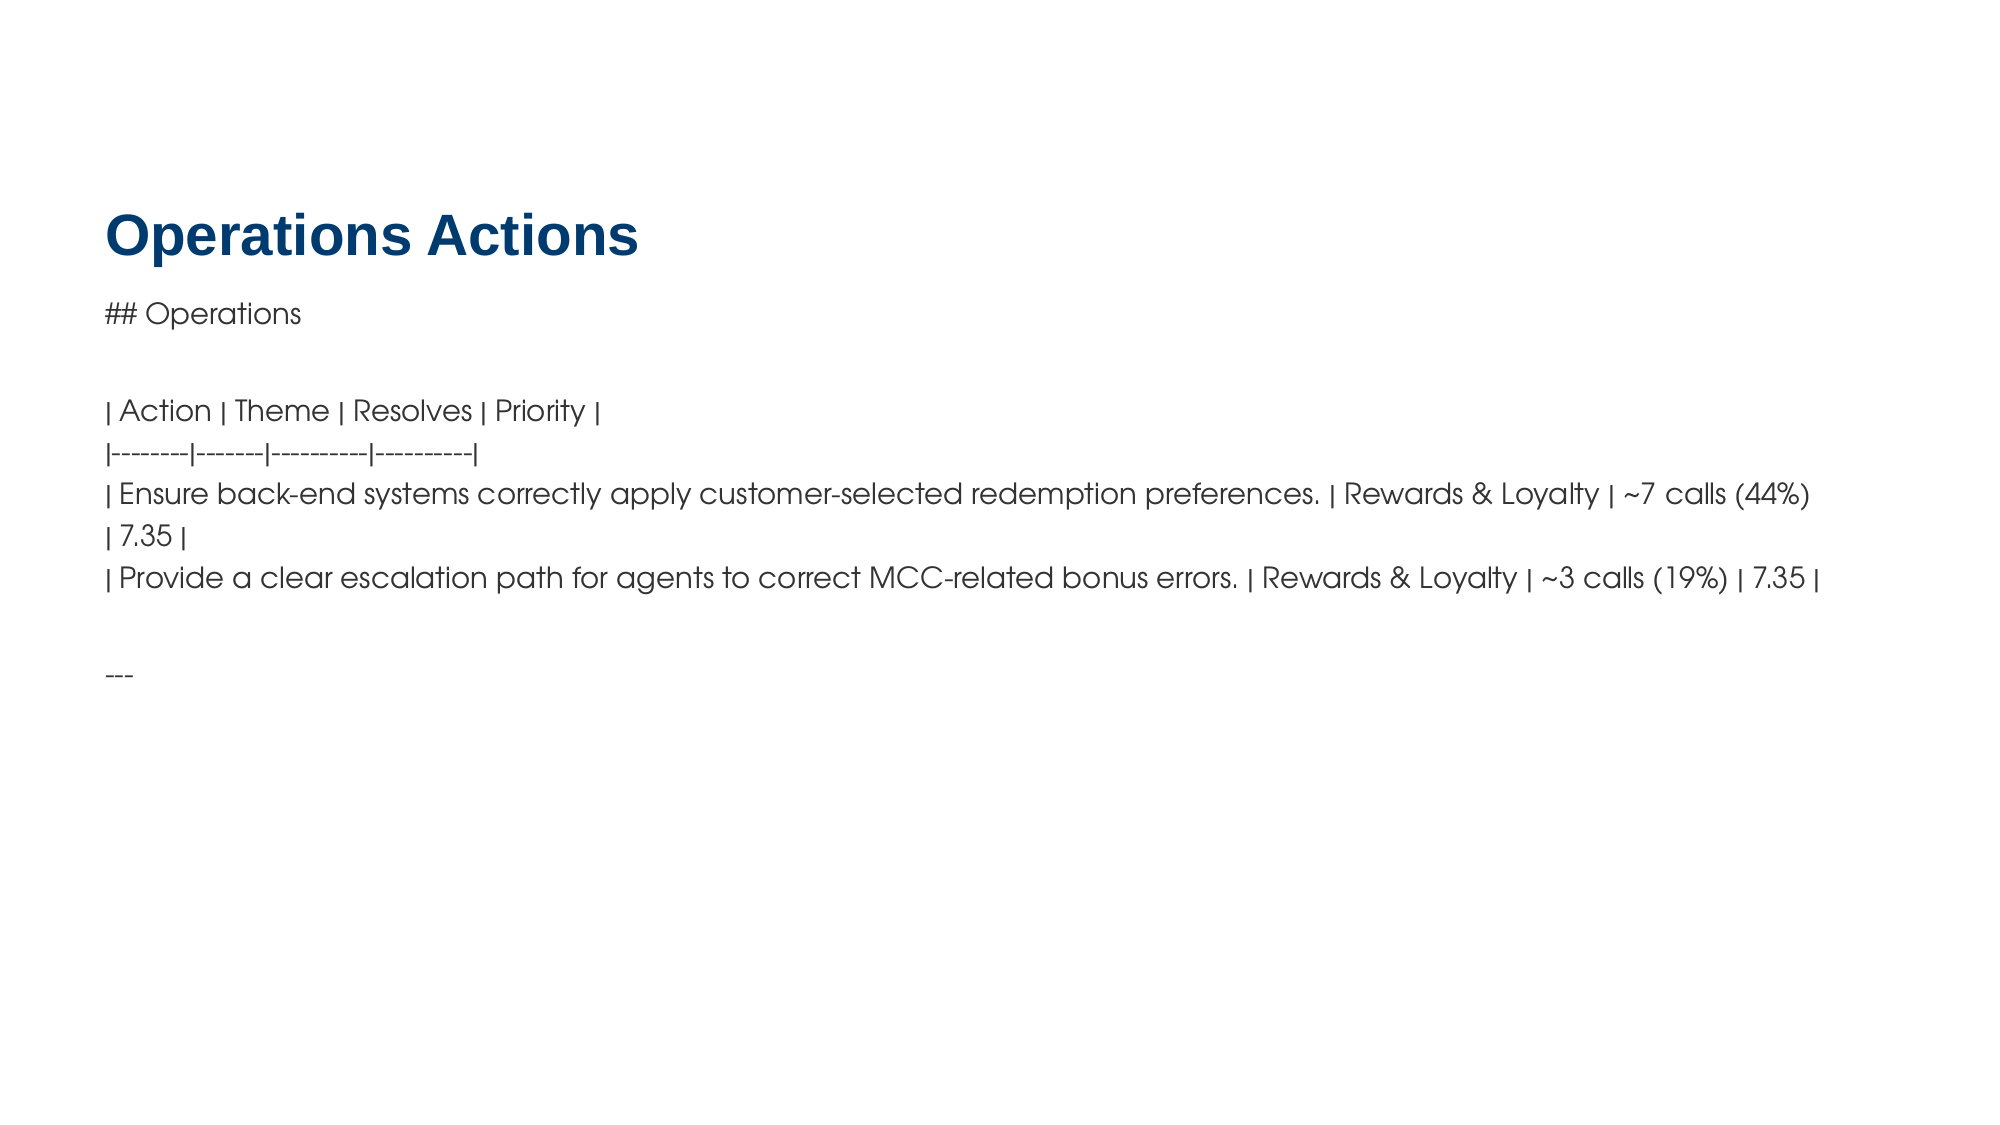

# Operations Actions
## Operations | Action | Theme | Resolves | Priority | |--------|-------|----------|----------| | Ensure back-end systems correctly apply customer-selected redemption preferences. | Rewards & Loyalty | ~7 calls (44%) | 7.35 | | Provide a clear escalation path for agents to correct MCC-related bonus errors. | Rewards & Loyalty | ~3 calls (19%) | 7.35 | ---